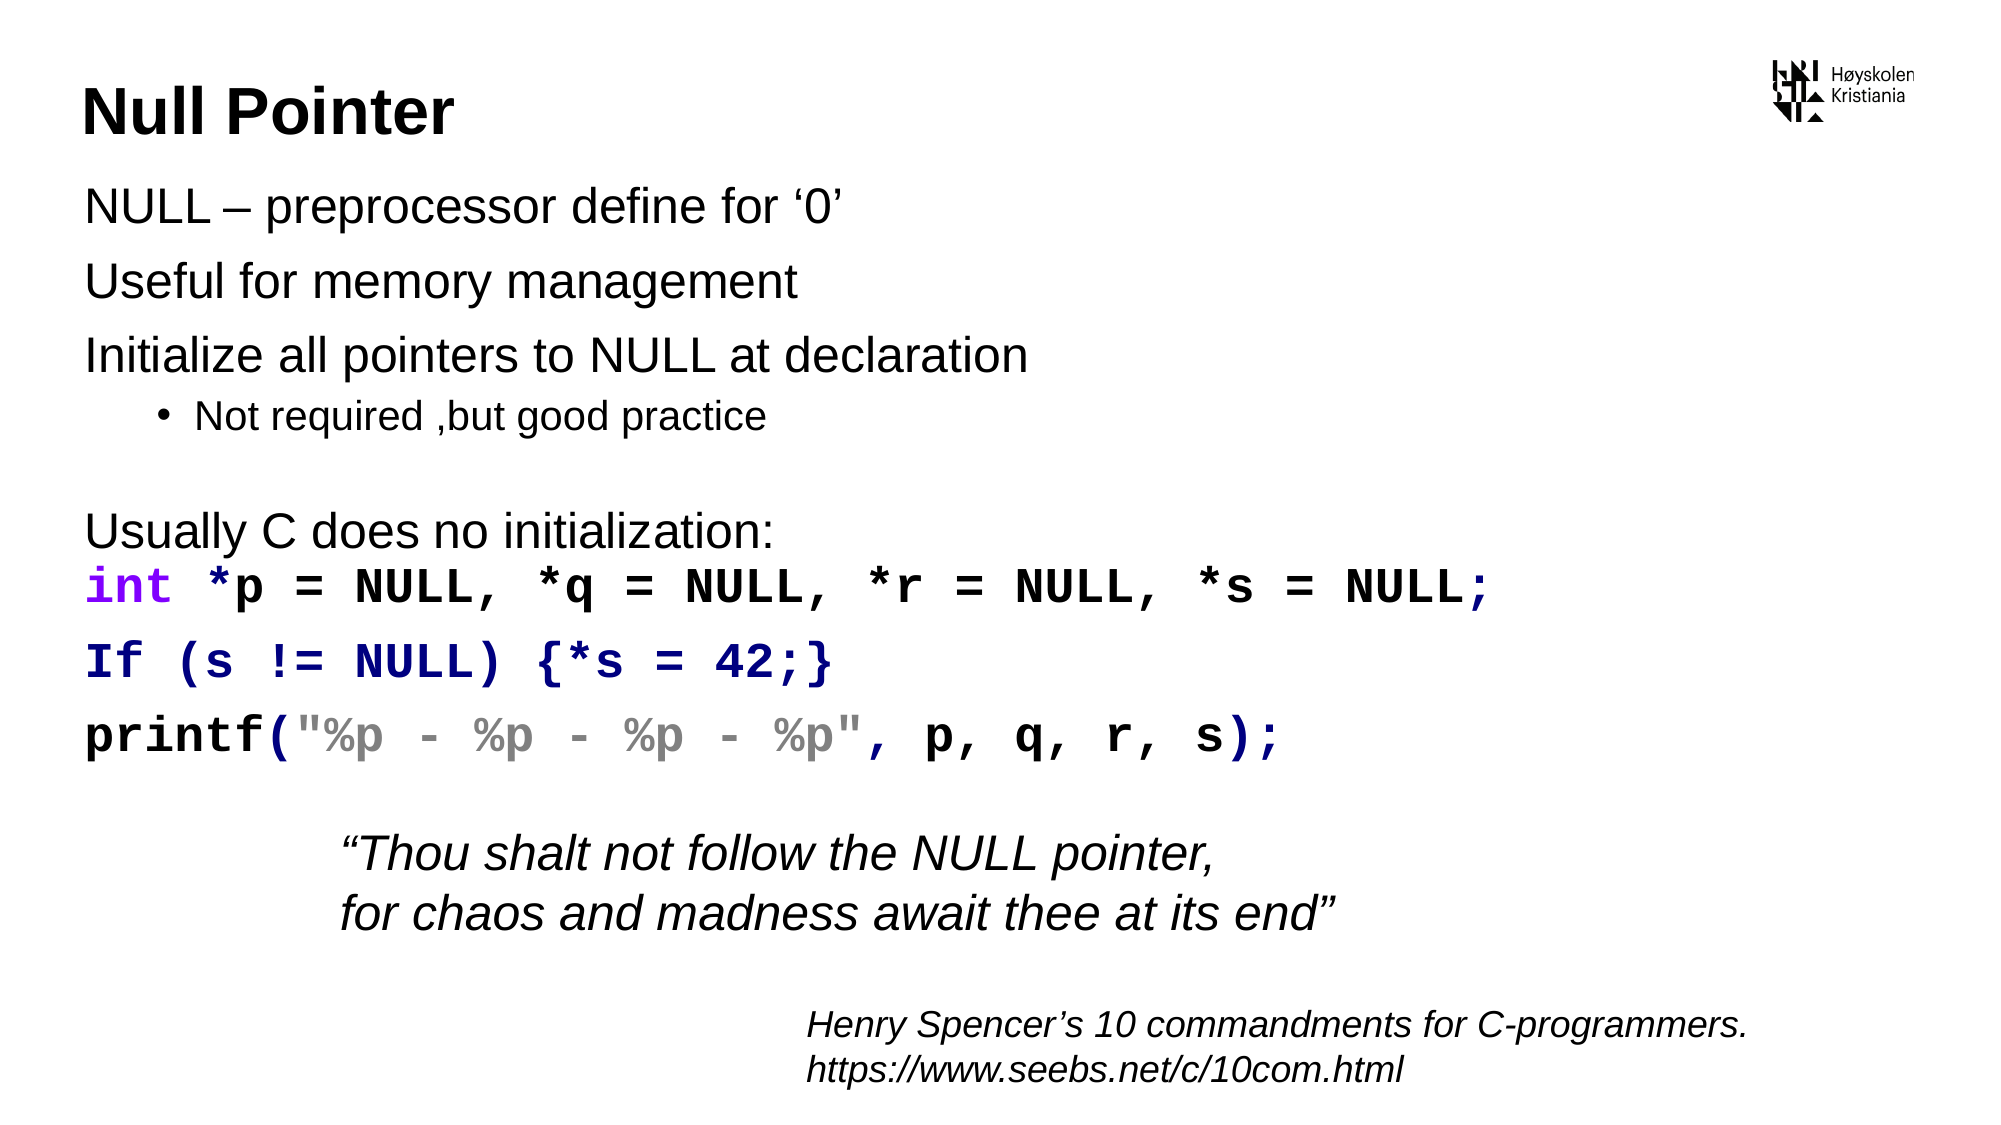

# Null Pointer
NULL – preprocessor define for ‘0’
Useful for memory management
Initialize all pointers to NULL at declaration
Not required ,but good practice
Usually C does no initialization:
int *p = NULL, *q = NULL, *r = NULL, *s = NULL;
If (s != NULL) {*s = 42;}
printf("%p - %p - %p - %p", p, q, r, s);

“Thou shalt not follow the NULL pointer,
for chaos and madness await thee at its end”

	Henry Spencer’s 10 commandments for C-programmers.
	https://www.seebs.net/c/10com.html